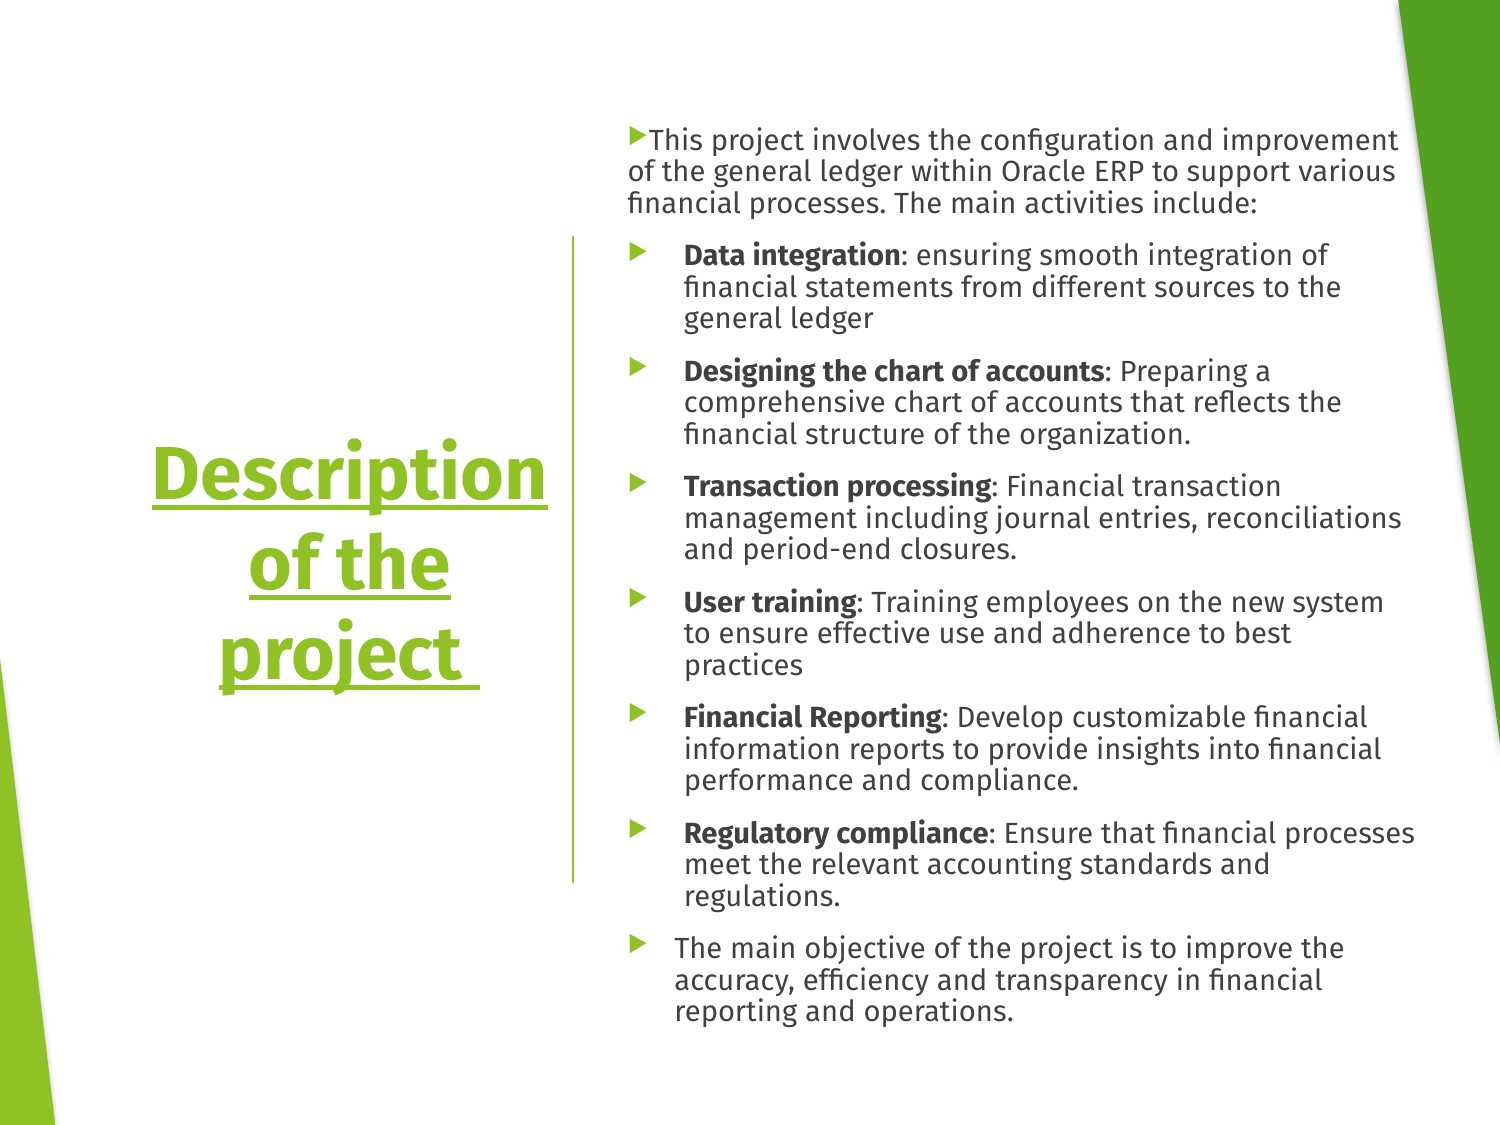

This project involves the configuration and improvement of the general ledger within Oracle ERP to support various financial processes. The main activities include:
Data integration: ensuring smooth integration of financial statements from different sources to the general ledger
Designing the chart of accounts: Preparing a comprehensive chart of accounts that reflects the financial structure of the organization.
Transaction processing: Financial transaction management including journal entries, reconciliations and period-end closures.
User training: Training employees on the new system to ensure effective use and adherence to best practices
Financial Reporting: Develop customizable financial information reports to provide insights into financial performance and compliance.
Regulatory compliance: Ensure that financial processes meet the relevant accounting standards and regulations.
The main objective of the project is to improve the accuracy, efficiency and transparency in financial reporting and operations.
Description of the project